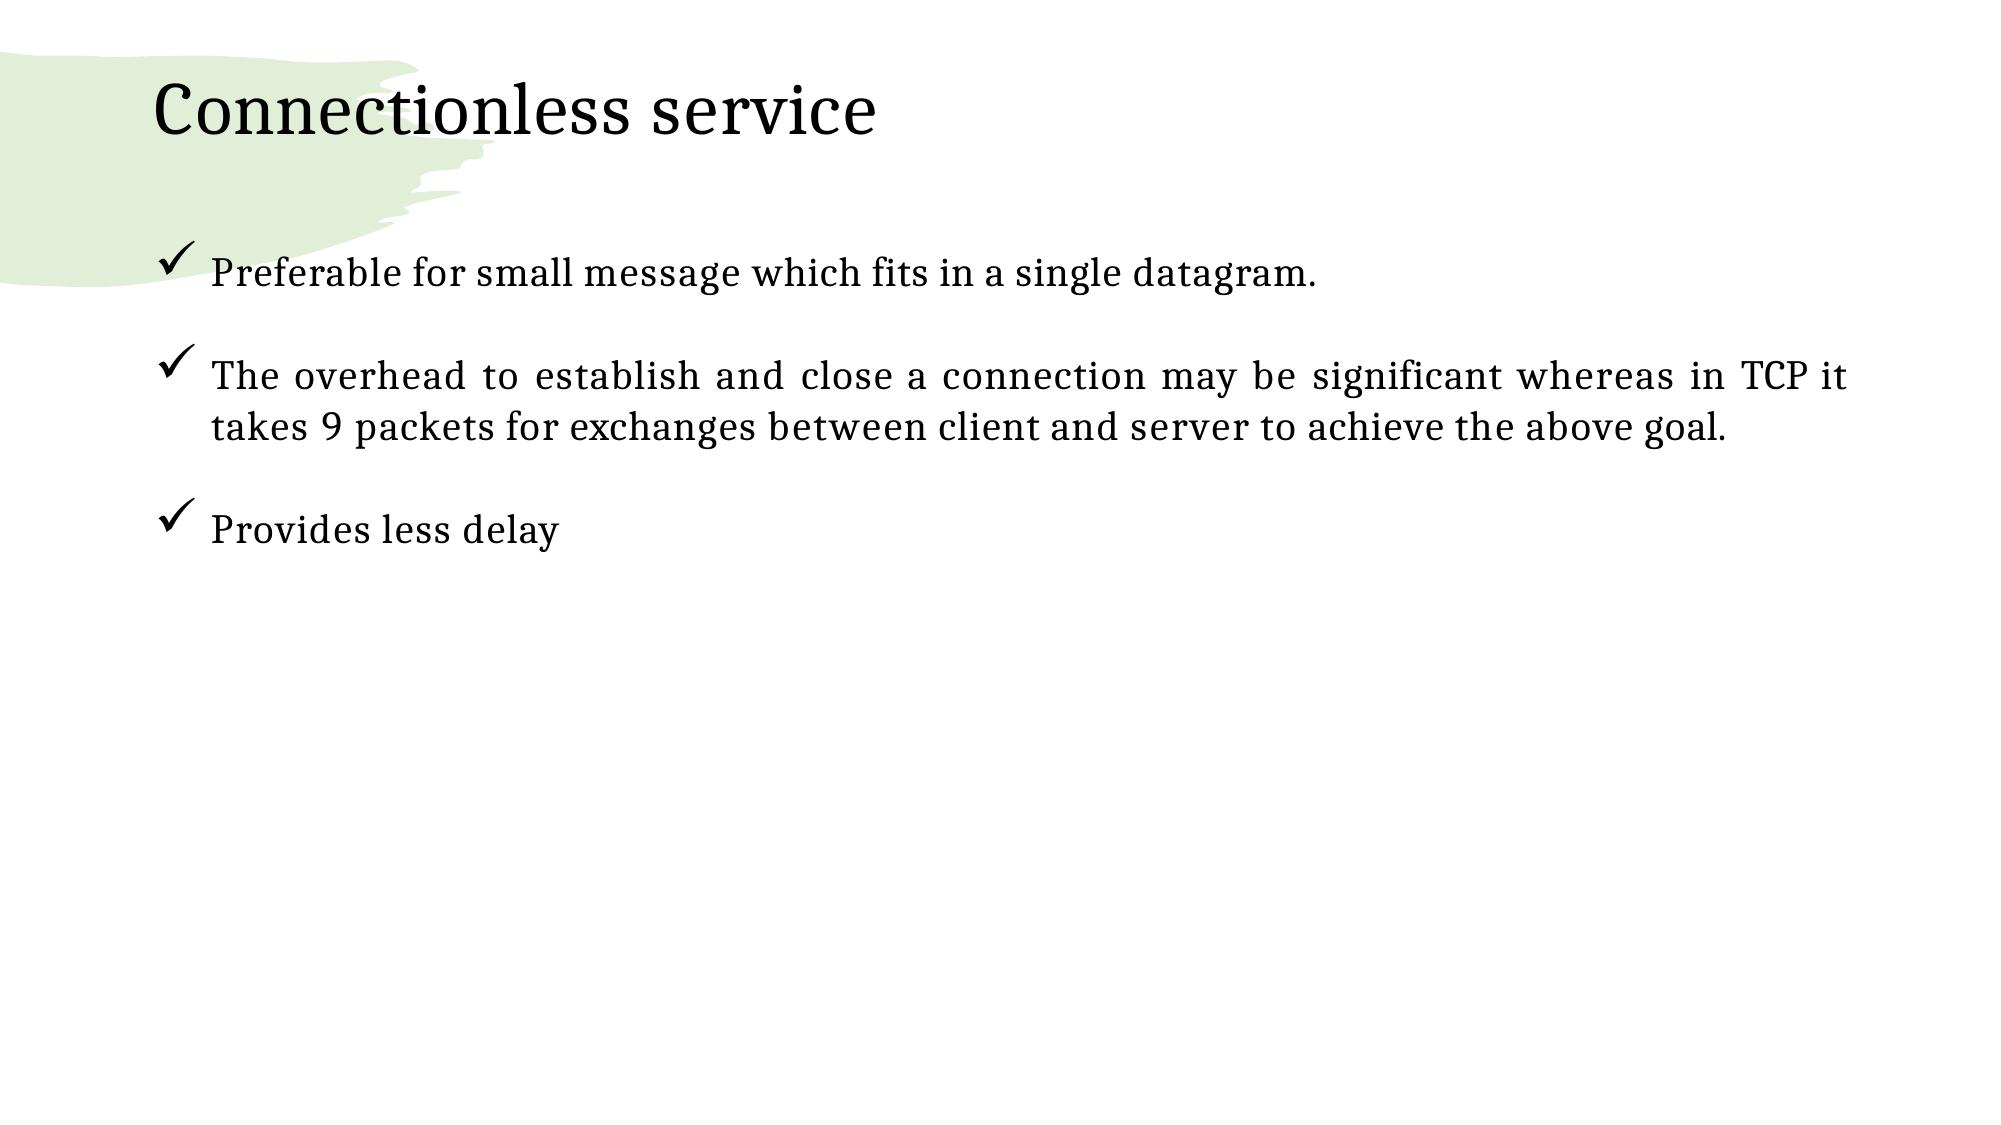

# Connectionless service
Preferable for small message which fits in a single datagram.

The overhead to establish and close a connection may be significant whereas in TCP it takes 9 packets for exchanges between client and server to achieve the above goal.

Provides less delay